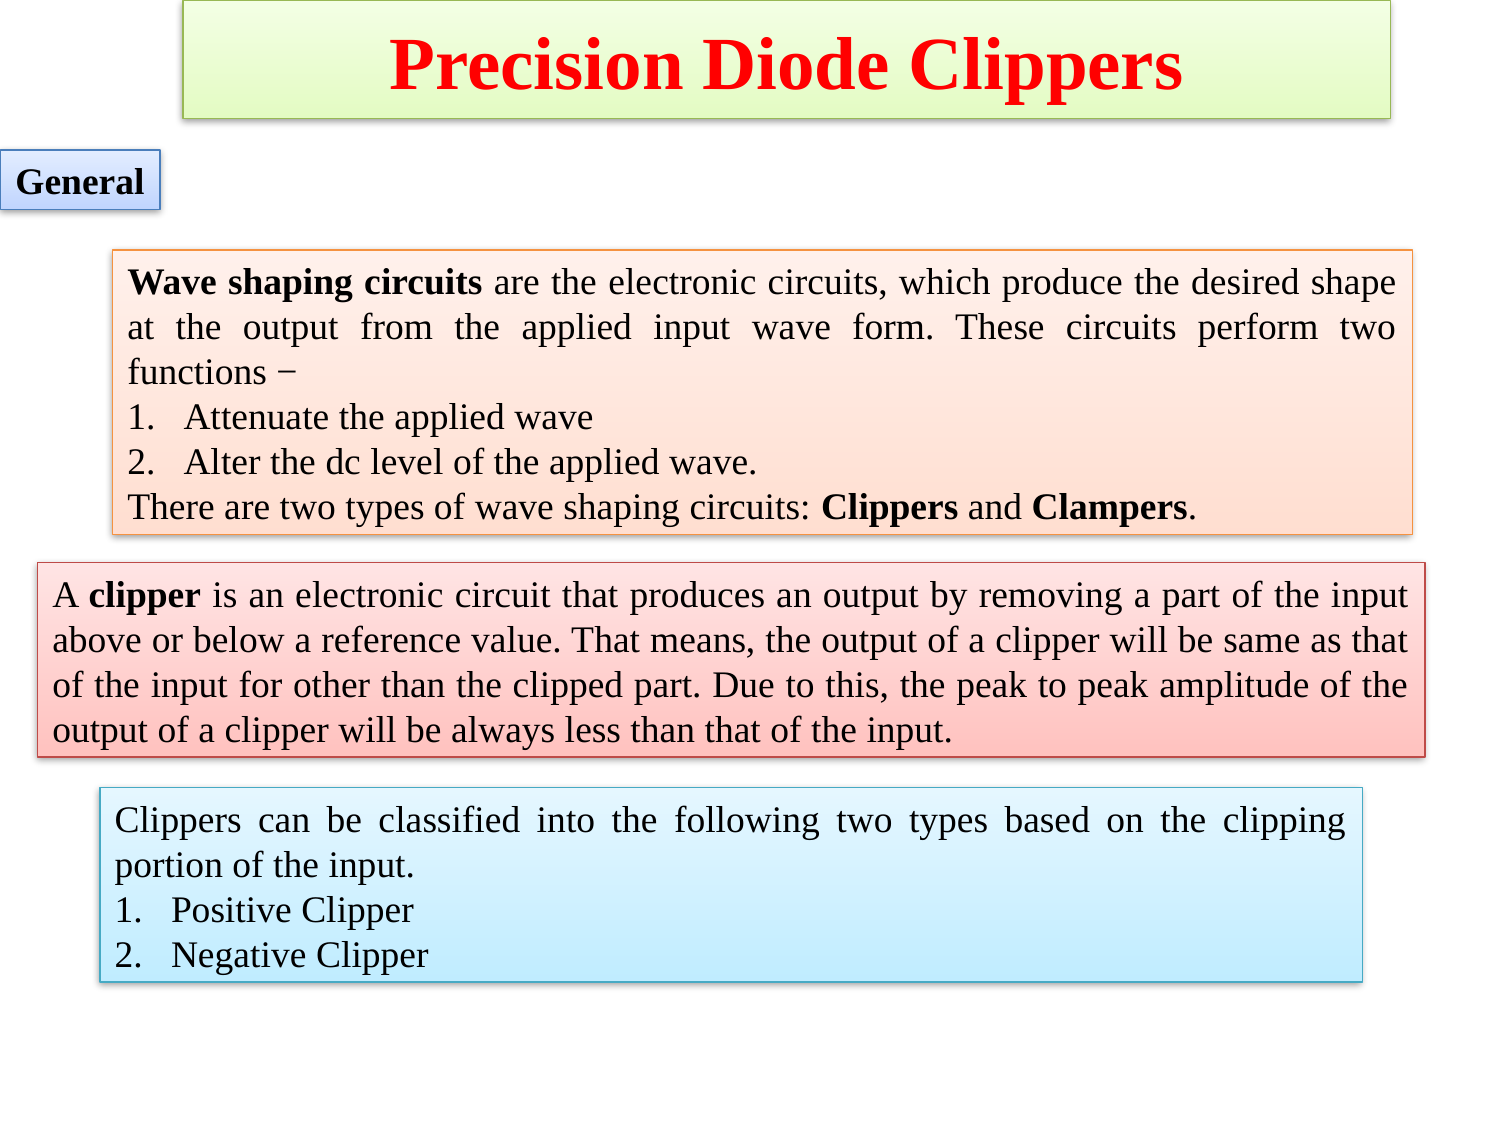

Precision Diode Clippers
General
Wave shaping circuits are the electronic circuits, which produce the desired shape at the output from the applied input wave form. These circuits perform two functions −
Attenuate the applied wave
Alter the dc level of the applied wave.
There are two types of wave shaping circuits: Clippers and Clampers.
A clipper is an electronic circuit that produces an output by removing a part of the input above or below a reference value. That means, the output of a clipper will be same as that of the input for other than the clipped part. Due to this, the peak to peak amplitude of the output of a clipper will be always less than that of the input.
Clippers can be classified into the following two types based on the clipping portion of the input.
Positive Clipper
Negative Clipper